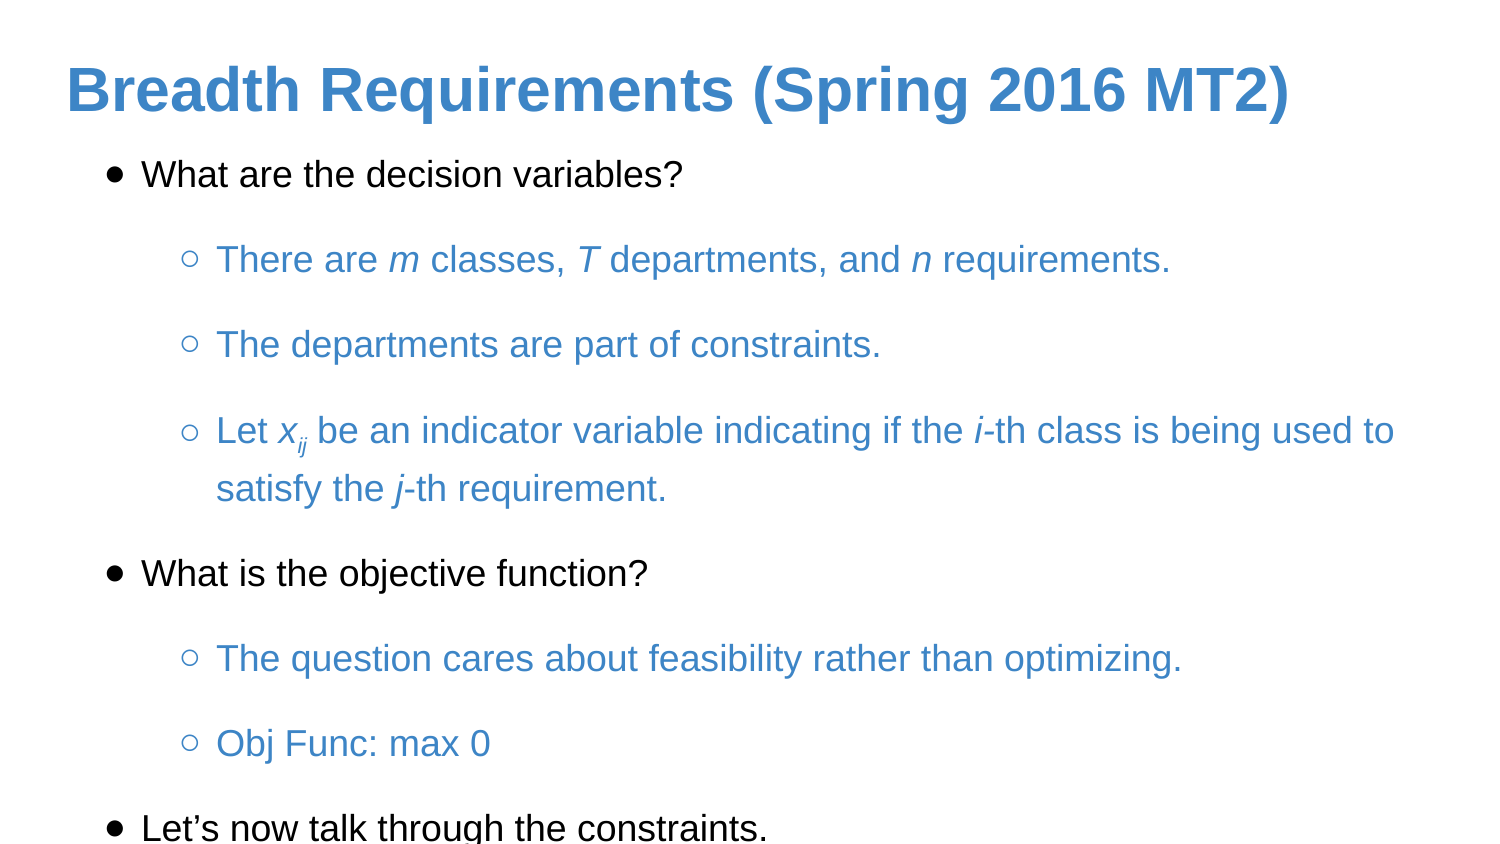

# Breadth Requirements (Spring 2016 MT2)
What are the decision variables?
There are m classes, T departments, and n requirements.
The departments are part of constraints.
Let xij be an indicator variable indicating if the i-th class is being used to satisfy the j-th requirement.
What is the objective function?
The question cares about feasibility rather than optimizing.
Obj Func: max 0
Let’s now talk through the constraints.